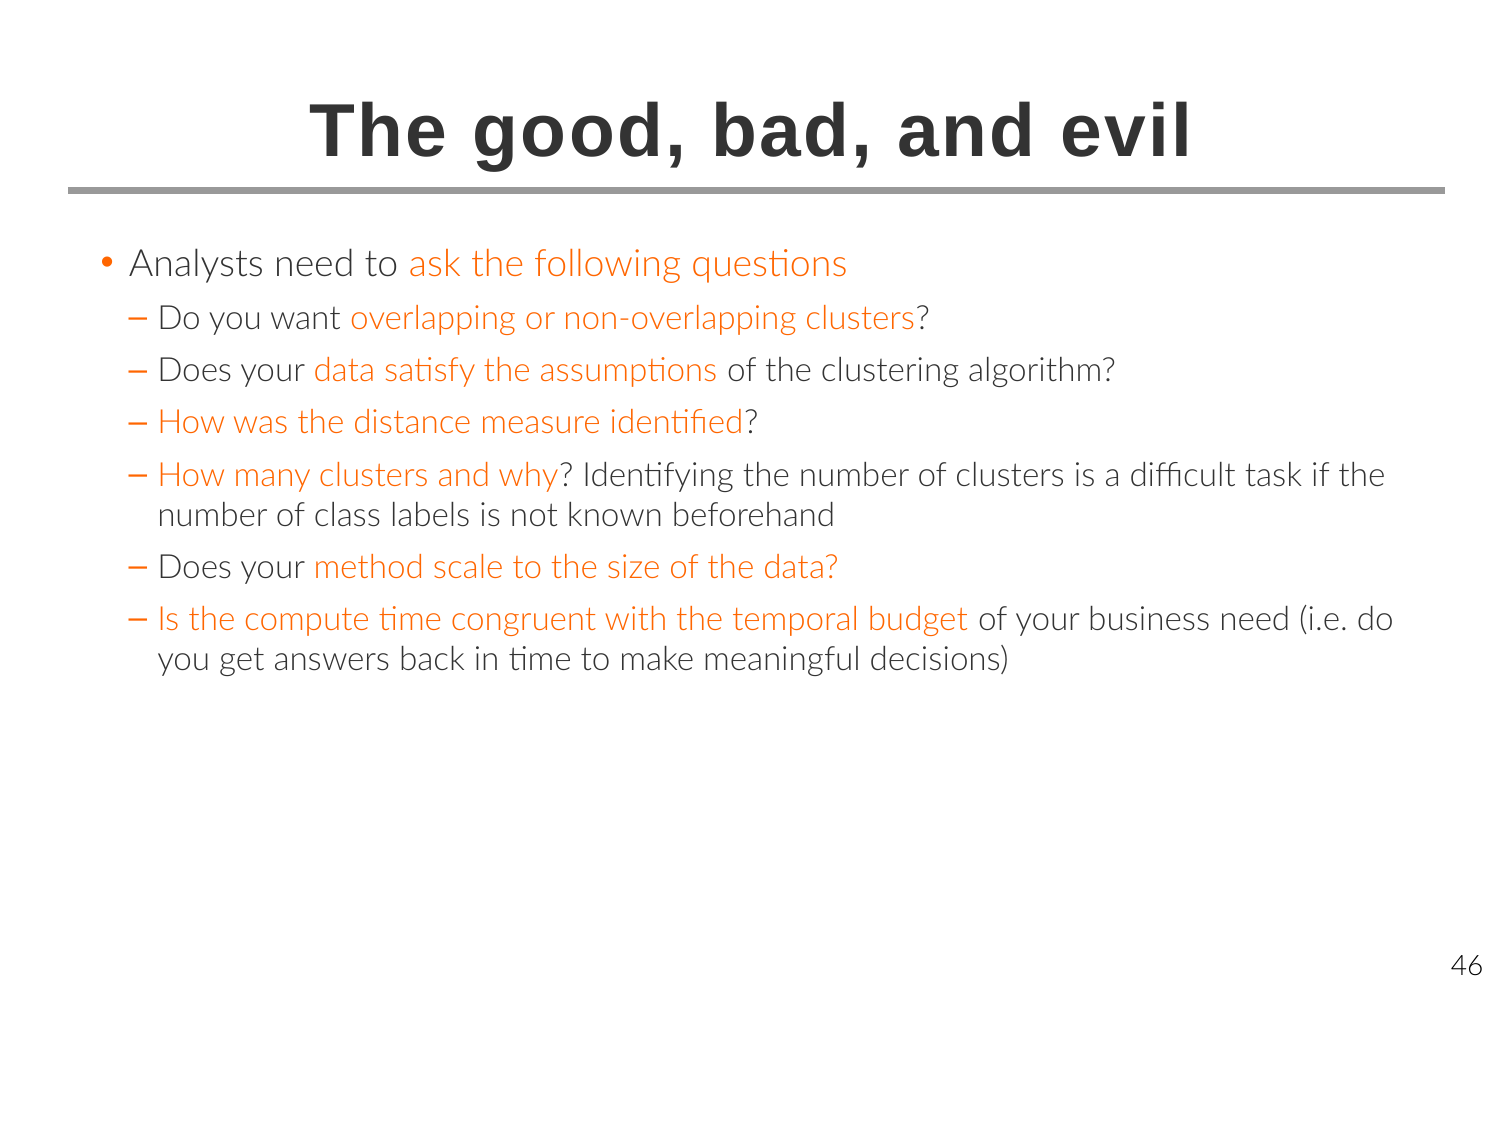

# The good, bad, and evil
Analysts need to ask the following questions
Do you want overlapping or non-overlapping clusters?
Does your data satisfy the assumptions of the clustering algorithm?
How was the distance measure identified?
How many clusters and why? Identifying the number of clusters is a difficult task if the number of class labels is not known beforehand
Does your method scale to the size of the data?
Is the compute time congruent with the temporal budget of your business need (i.e. do you get answers back in time to make meaningful decisions)
46